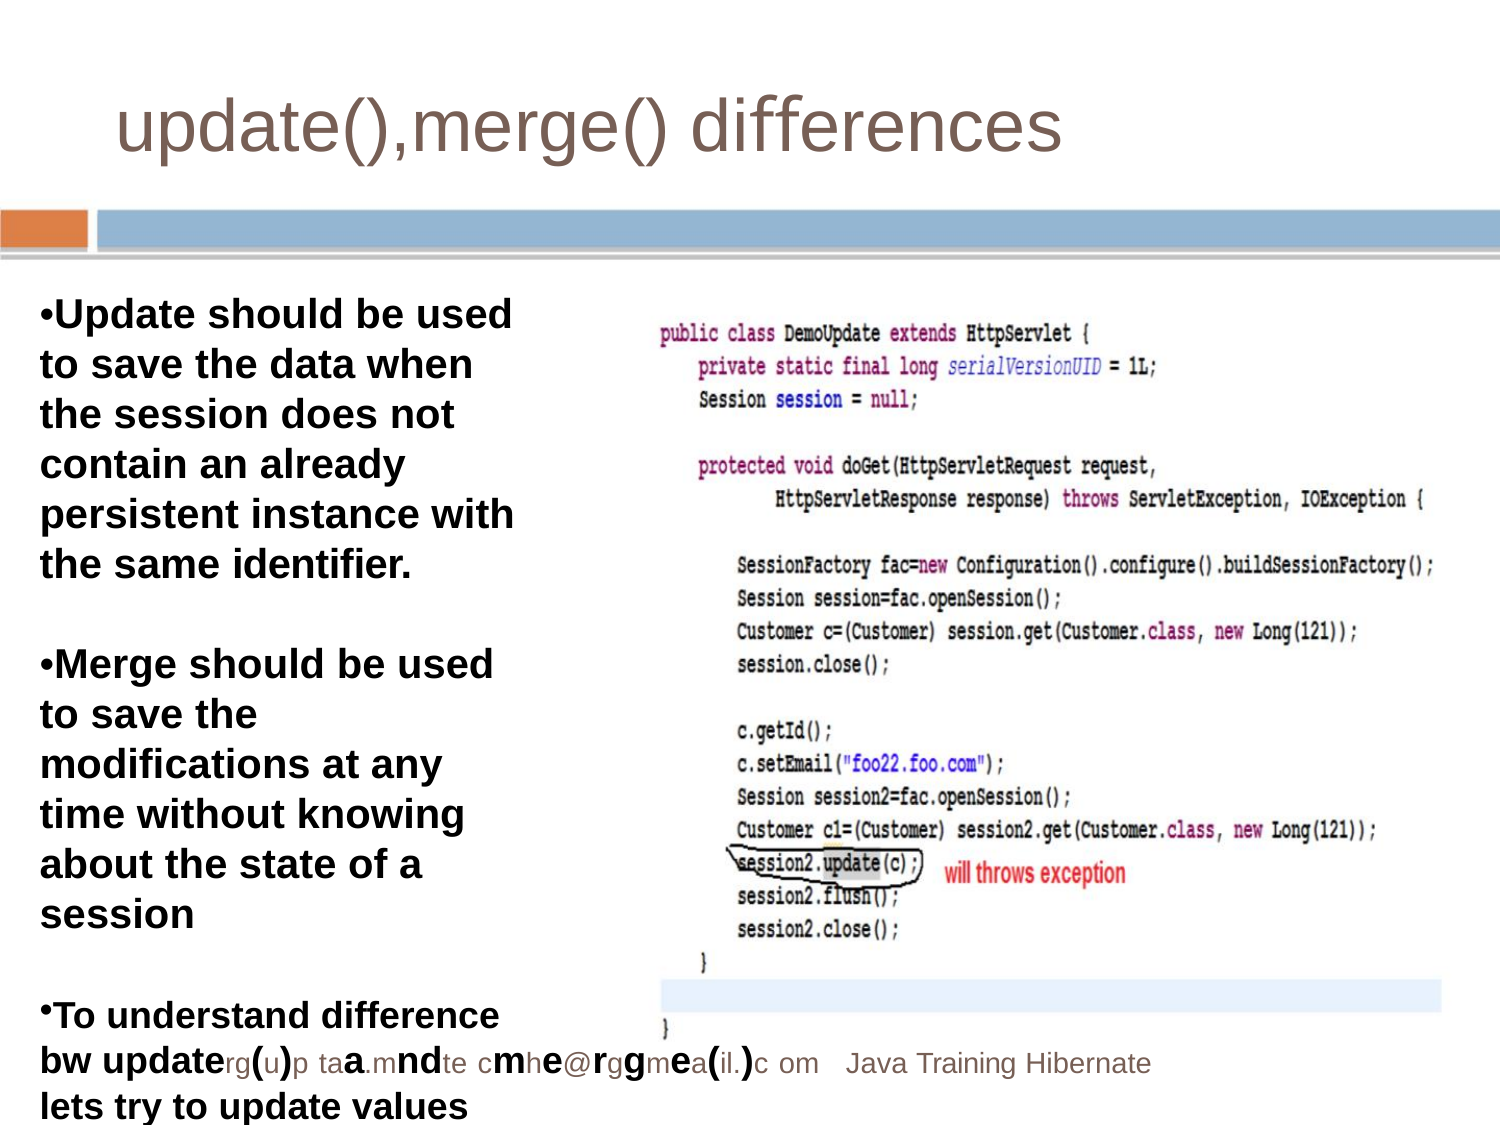

update(),merge() diﬀerences
•Update should be used
to save the data when
the session does not
contain an already
persistent instance with
the same identiﬁer.
•Merge should be used
to save the
modiﬁcations at any
time without knowing
about the state of a
session
•
To understand difference
bw updaterg(u)p taa.mndte cmhe@rggmea(il.)c om Java Training Hibernate
lets try to update values